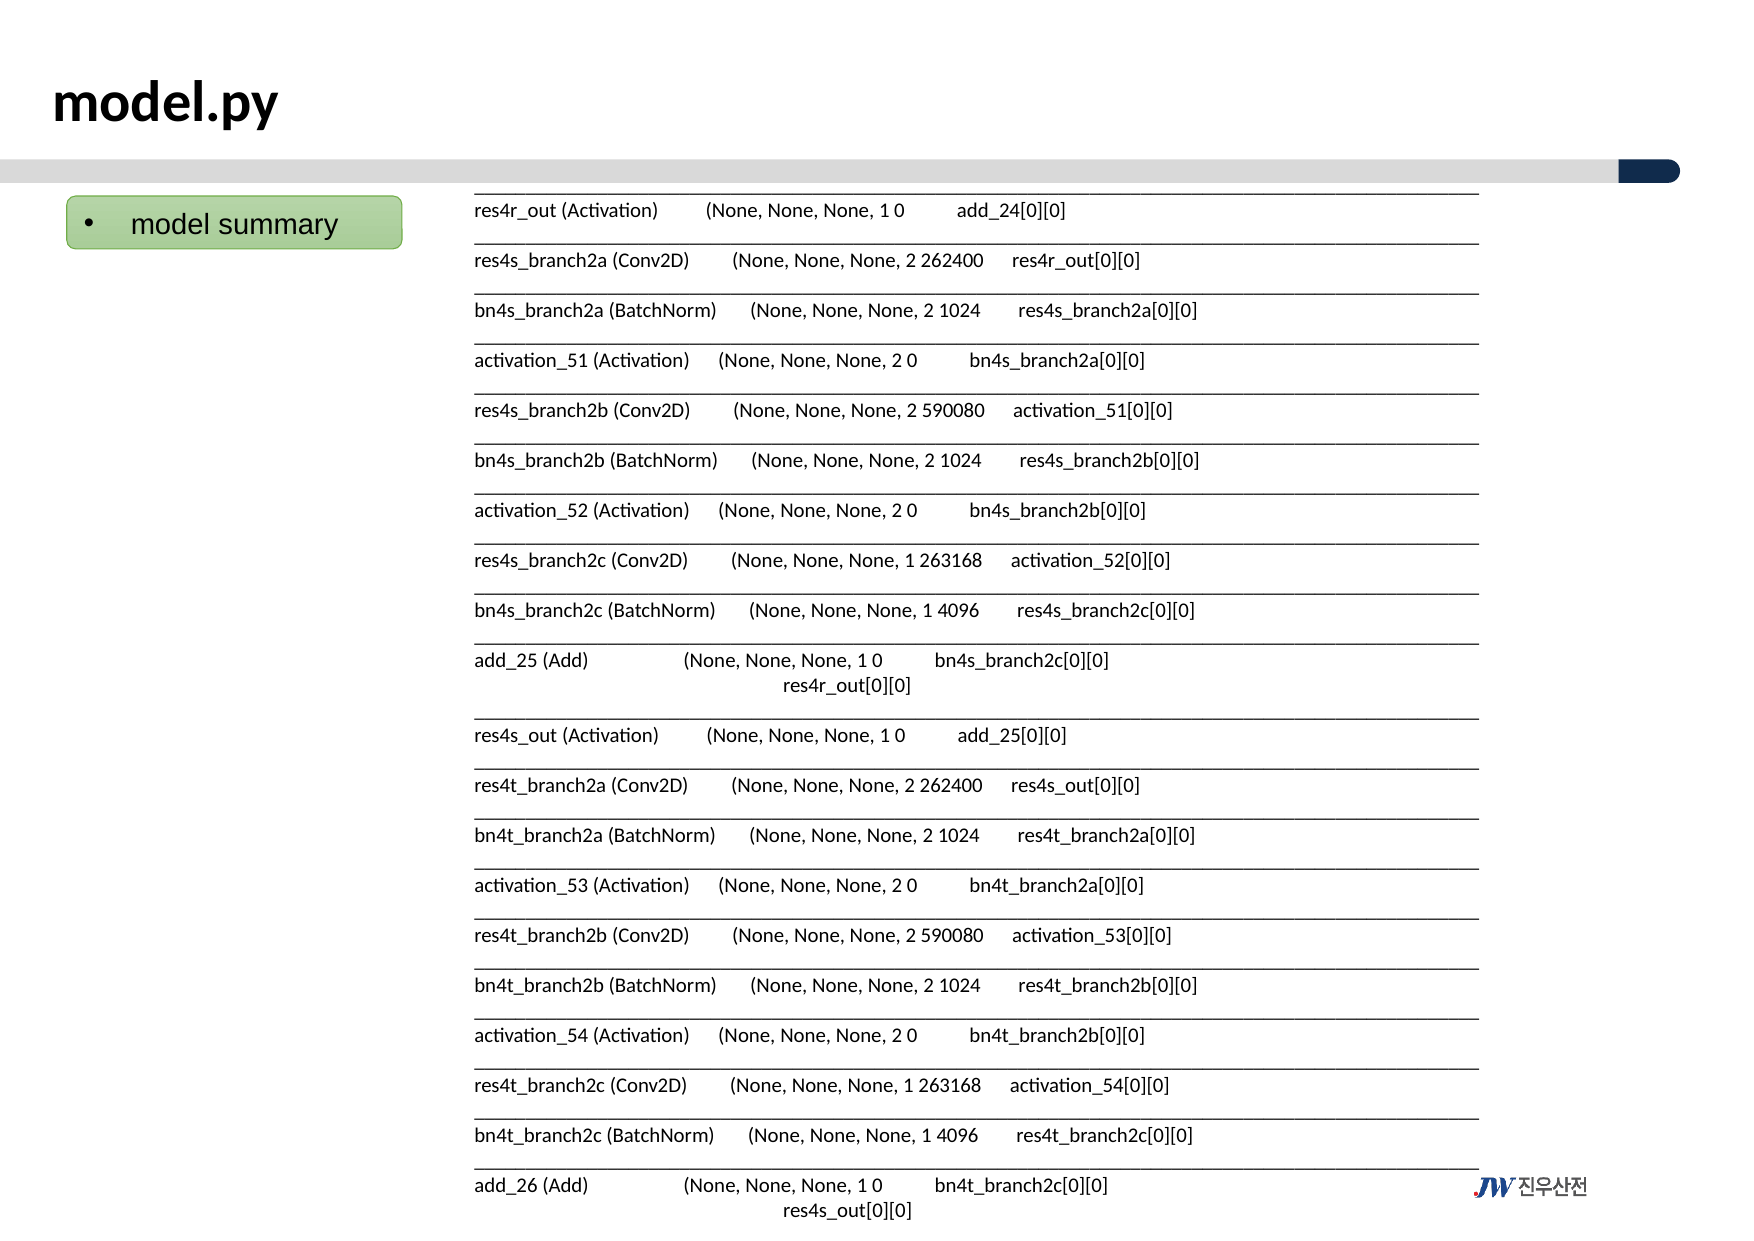

model.py
__________________________________________________________________________________________________
res4r_out (Activation)          (None, None, None, 1 0           add_24[0][0]
__________________________________________________________________________________________________
res4s_branch2a (Conv2D)         (None, None, None, 2 262400      res4r_out[0][0]
__________________________________________________________________________________________________
bn4s_branch2a (BatchNorm)       (None, None, None, 2 1024        res4s_branch2a[0][0]
__________________________________________________________________________________________________
activation_51 (Activation)      (None, None, None, 2 0           bn4s_branch2a[0][0]
__________________________________________________________________________________________________
res4s_branch2b (Conv2D)         (None, None, None, 2 590080      activation_51[0][0]
__________________________________________________________________________________________________
bn4s_branch2b (BatchNorm)       (None, None, None, 2 1024        res4s_branch2b[0][0]
__________________________________________________________________________________________________
activation_52 (Activation)      (None, None, None, 2 0           bn4s_branch2b[0][0]
__________________________________________________________________________________________________
res4s_branch2c (Conv2D)         (None, None, None, 1 263168      activation_52[0][0]
__________________________________________________________________________________________________
bn4s_branch2c (BatchNorm)       (None, None, None, 1 4096        res4s_branch2c[0][0]
__________________________________________________________________________________________________
add_25 (Add)                    (None, None, None, 1 0           bn4s_branch2c[0][0]
                                                                 res4r_out[0][0]
__________________________________________________________________________________________________
res4s_out (Activation)          (None, None, None, 1 0           add_25[0][0]
__________________________________________________________________________________________________
res4t_branch2a (Conv2D)         (None, None, None, 2 262400      res4s_out[0][0]
__________________________________________________________________________________________________
bn4t_branch2a (BatchNorm)       (None, None, None, 2 1024        res4t_branch2a[0][0]
__________________________________________________________________________________________________
activation_53 (Activation)      (None, None, None, 2 0           bn4t_branch2a[0][0]
__________________________________________________________________________________________________
res4t_branch2b (Conv2D)         (None, None, None, 2 590080      activation_53[0][0]
__________________________________________________________________________________________________
bn4t_branch2b (BatchNorm)       (None, None, None, 2 1024        res4t_branch2b[0][0]
__________________________________________________________________________________________________
activation_54 (Activation)      (None, None, None, 2 0           bn4t_branch2b[0][0]
__________________________________________________________________________________________________
res4t_branch2c (Conv2D)         (None, None, None, 1 263168      activation_54[0][0]
__________________________________________________________________________________________________
bn4t_branch2c (BatchNorm)       (None, None, None, 1 4096        res4t_branch2c[0][0]
__________________________________________________________________________________________________
add_26 (Add)                    (None, None, None, 1 0           bn4t_branch2c[0][0]
                                                                 res4s_out[0][0]
model summary